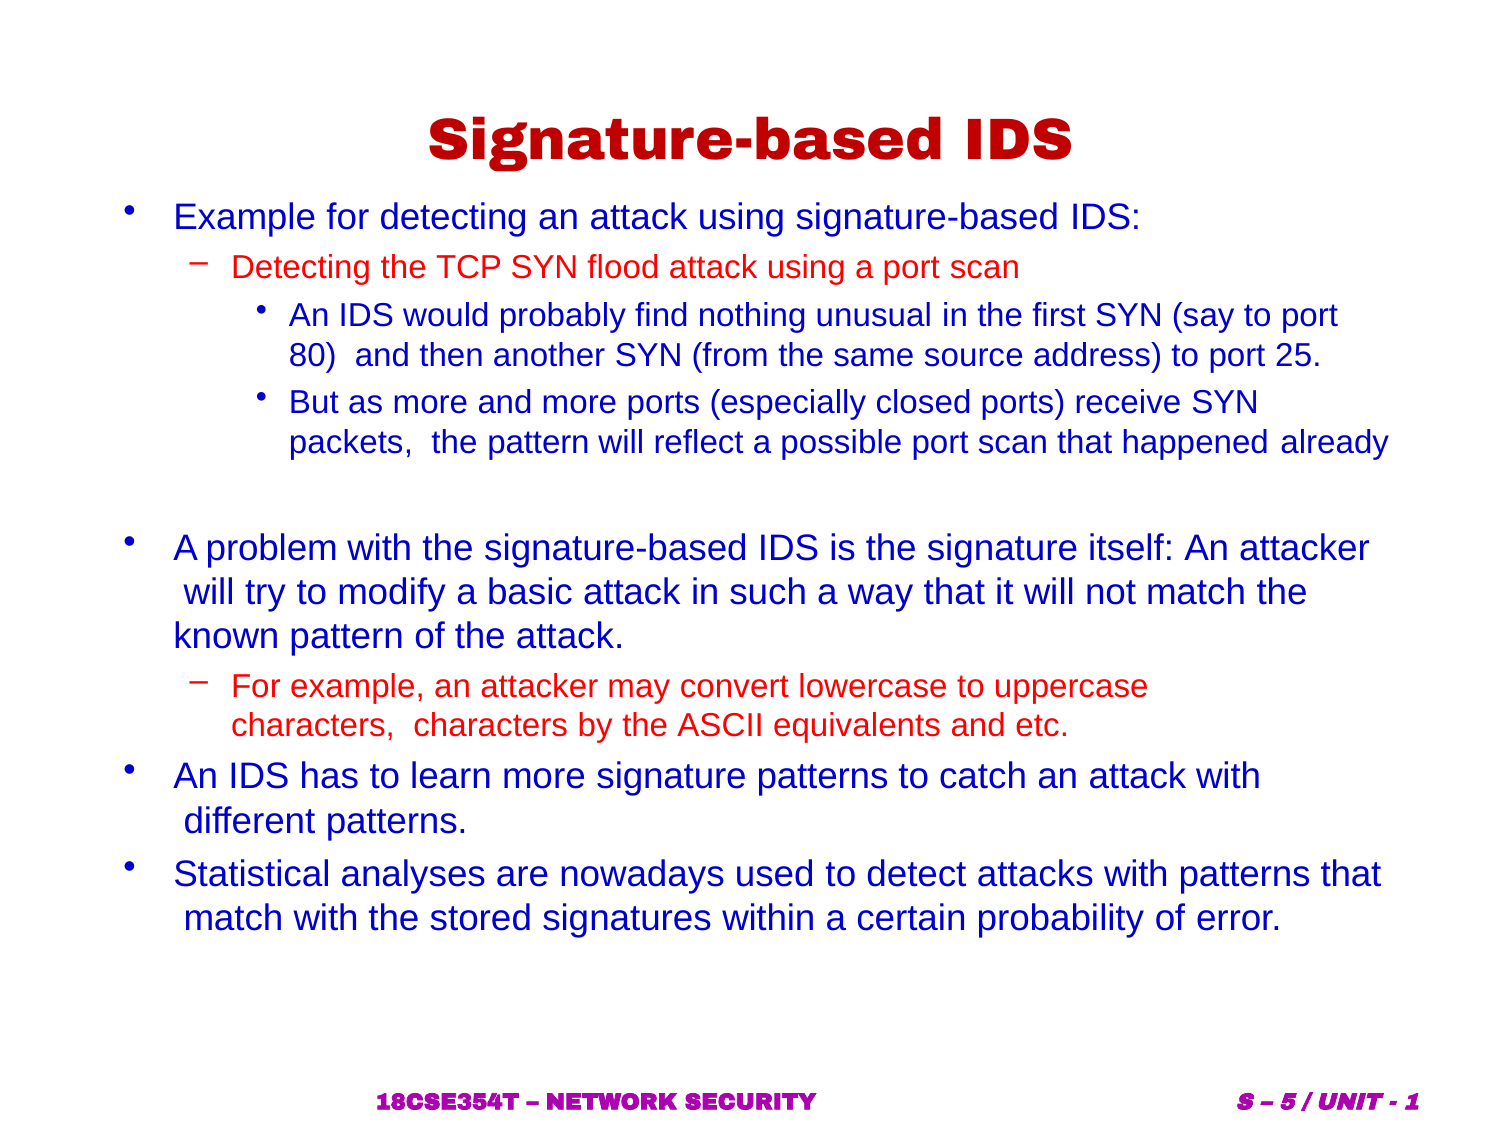

# Signature-based IDS
Example for detecting an attack using signature-based IDS:
Detecting the TCP SYN flood attack using a port scan
An IDS would probably find nothing unusual in the first SYN (say to port 80)  and then another SYN (from the same source address) to port 25.
But as more and more ports (especially closed ports) receive SYN packets,  the pattern will reflect a possible port scan that happened already

A problem with the signature-based IDS is the signature itself: An attacker  will try to modify a basic attack in such a way that it will not match the  known pattern of the attack.
For example, an attacker may convert lowercase to uppercase characters,  characters by the ASCII equivalents and etc.
An IDS has to learn more signature patterns to catch an attack with  different patterns.
Statistical analyses are nowadays used to detect attacks with patterns that  match with the stored signatures within a certain probability of error.
                                18CSE354T – NETWORK SECURITY                                                      S – 5 / UNIT - 1